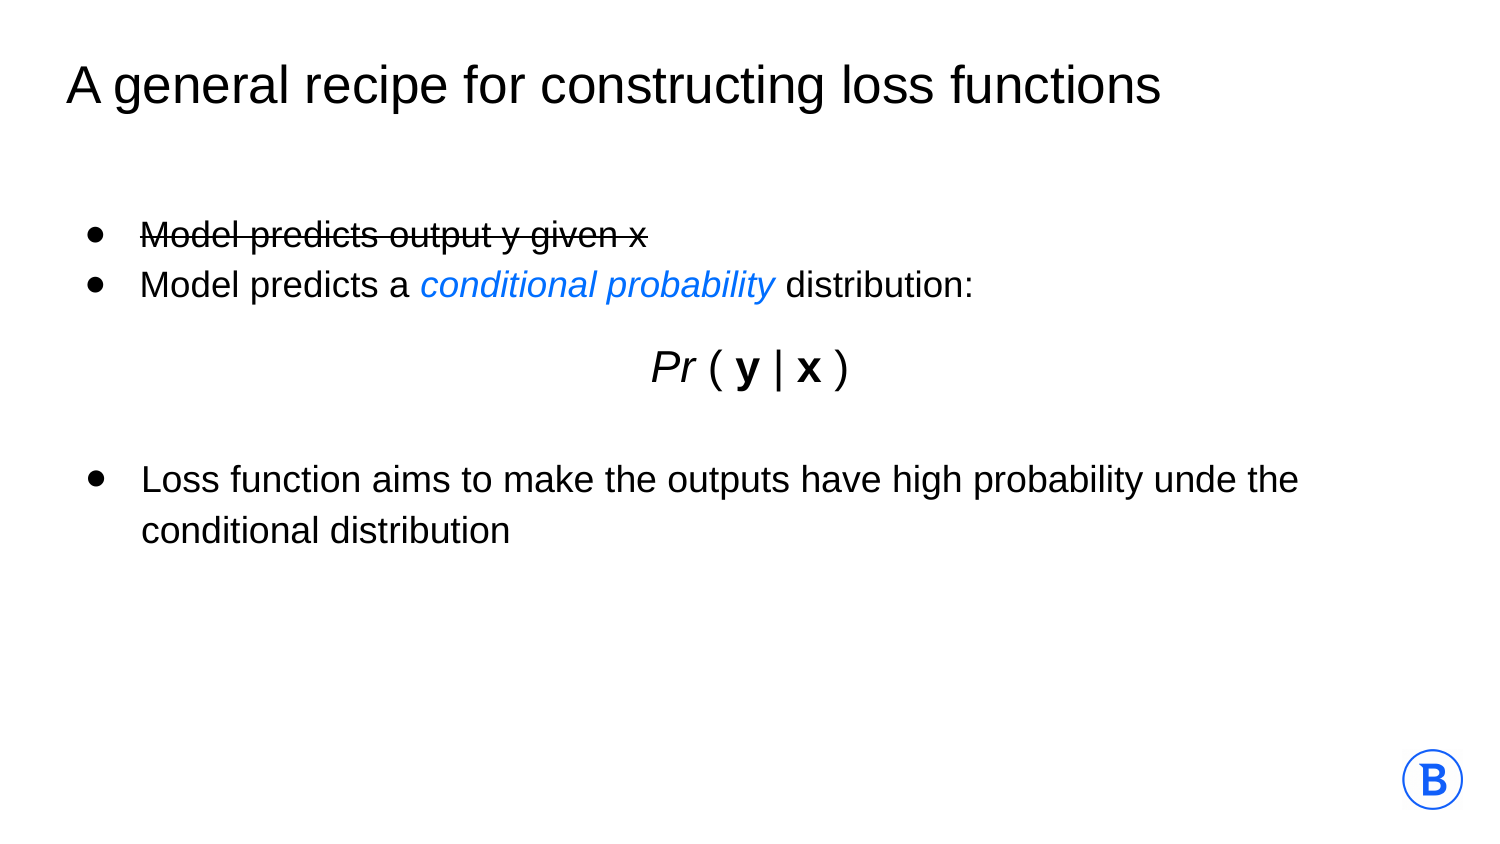

# A general recipe for constructing loss functions
Model predicts output y given x
Model predicts a conditional probability distribution:
Pr ( y | x )
Loss function aims to make the outputs have high probability unde the conditional distribution